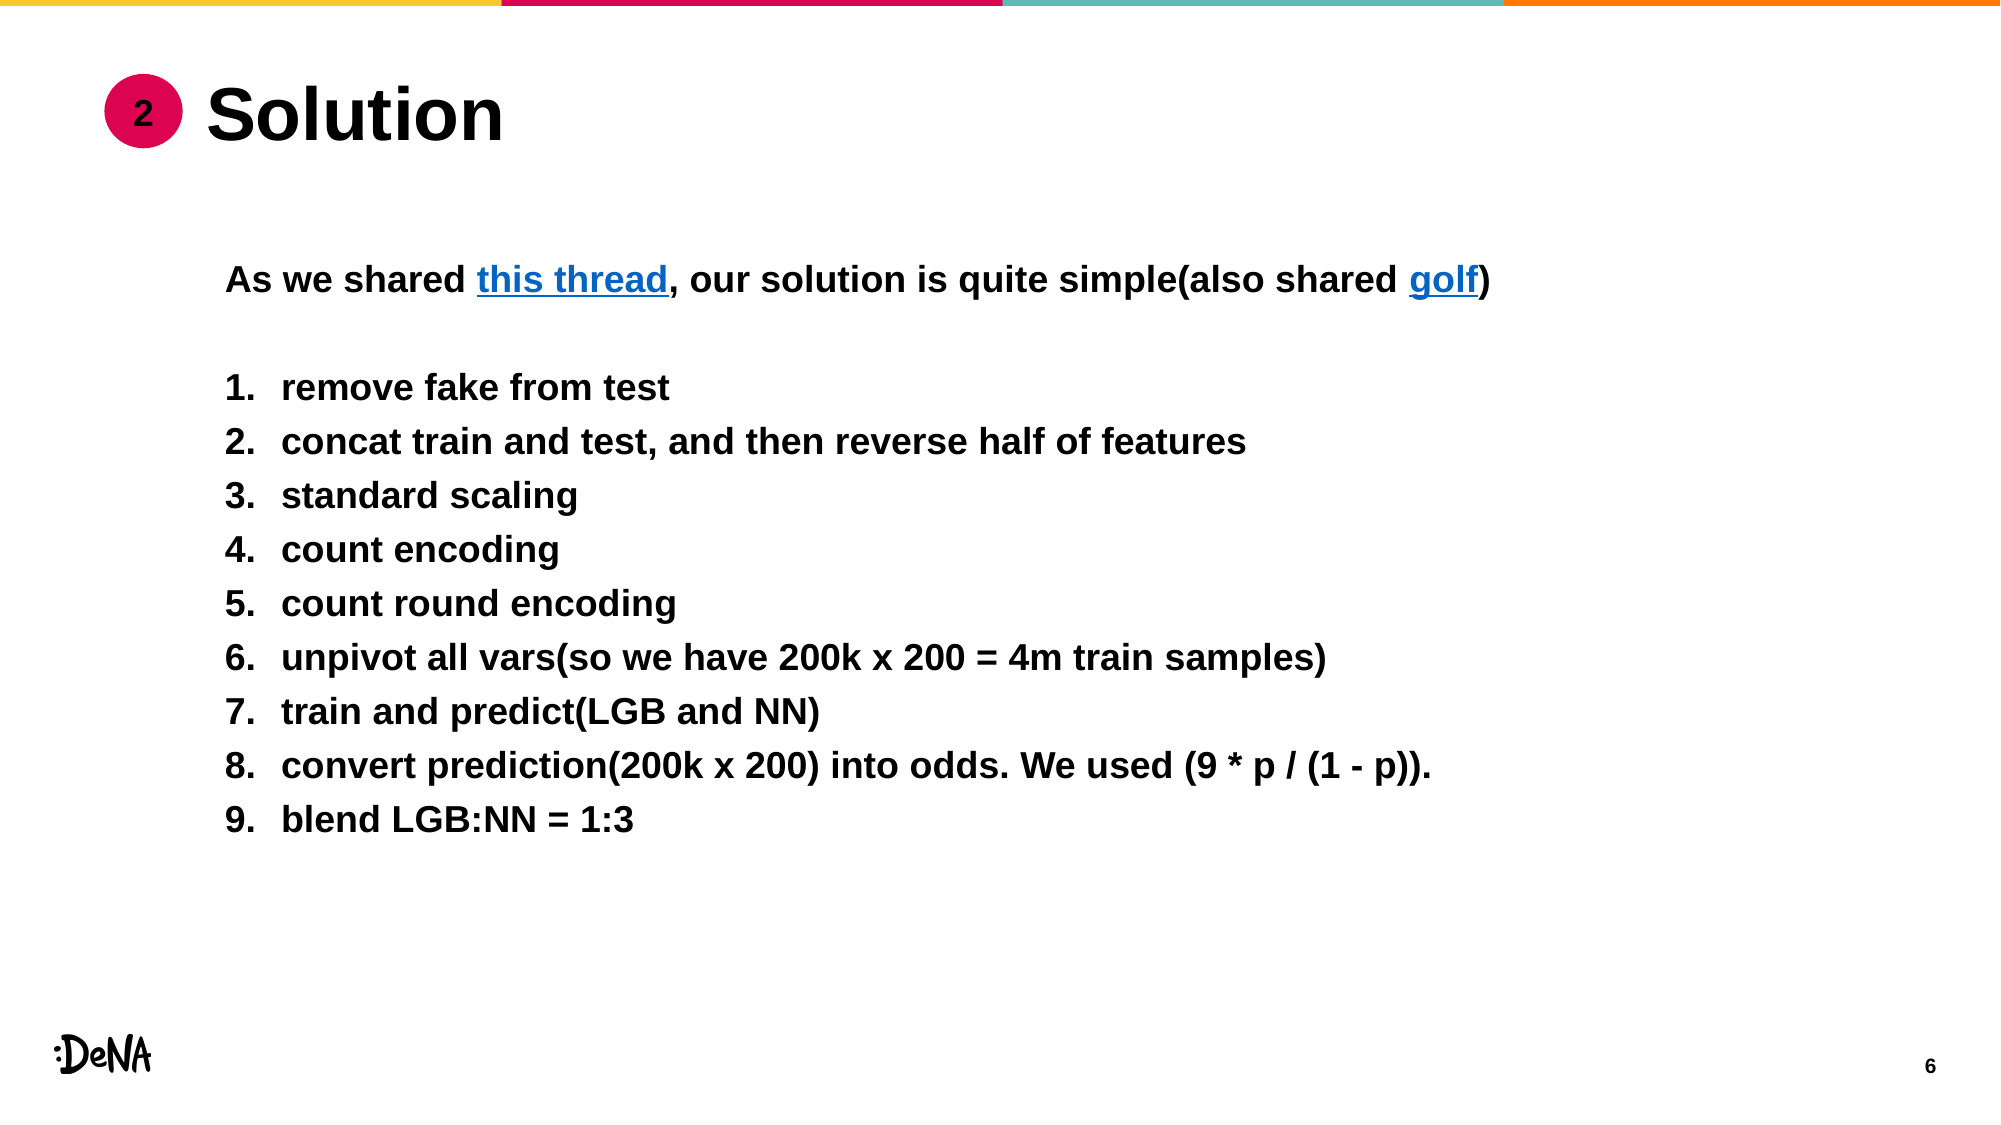

Solution
2
As we shared this thread, our solution is quite simple(also shared golf)

remove fake from test
concat train and test, and then reverse half of features
standard scaling
count encoding
count round encoding
unpivot all vars(so we have 200k x 200 = 4m train samples)
train and predict(LGB and NN)
convert prediction(200k x 200) into odds. We used (9 * p / (1 - p)).
blend LGB:NN = 1:3
6